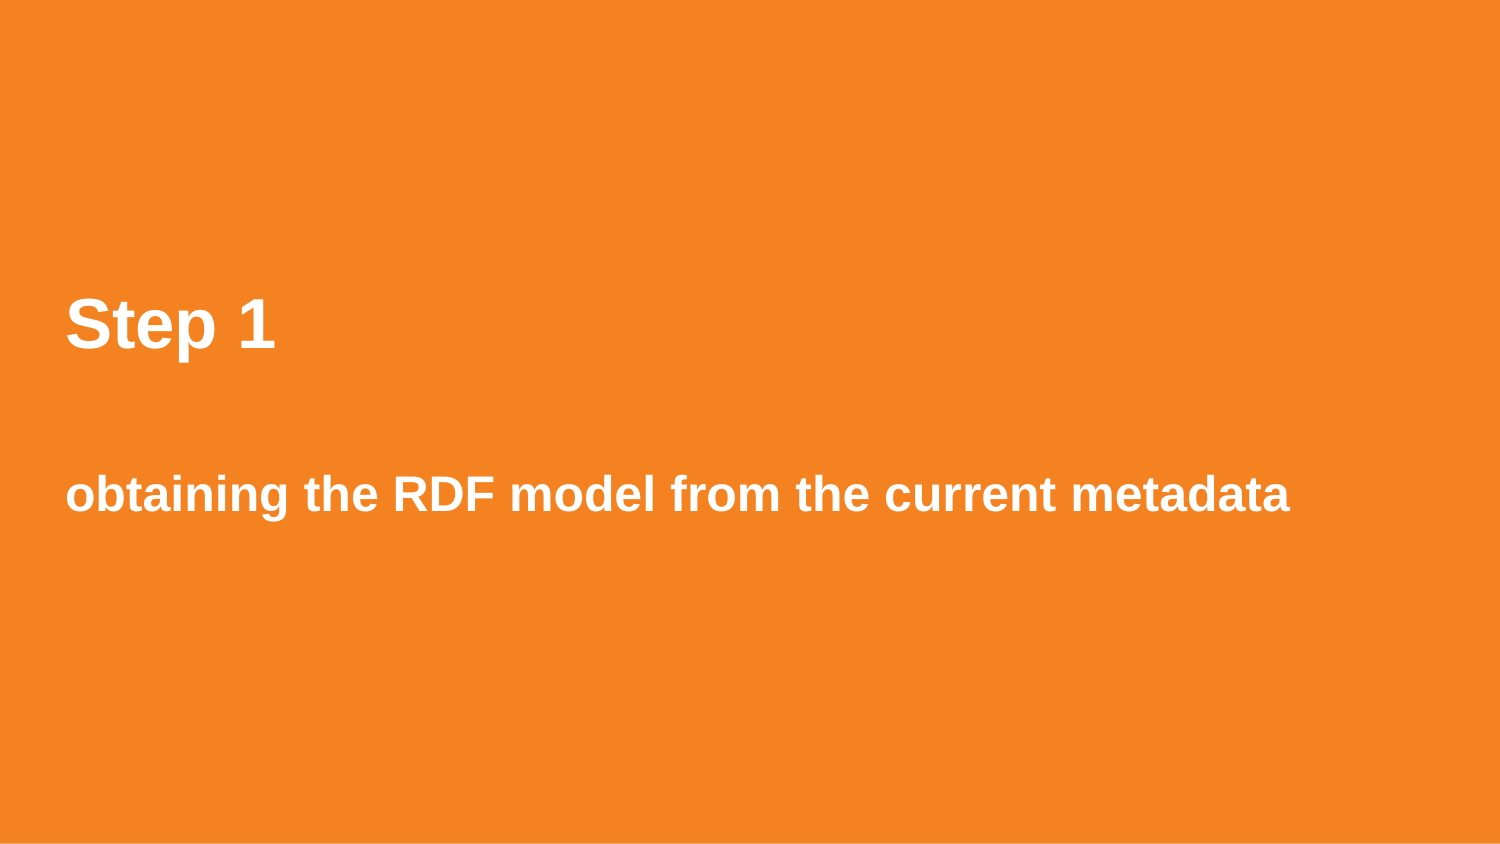

Step 1

obtaining the RDF model from the current metadata